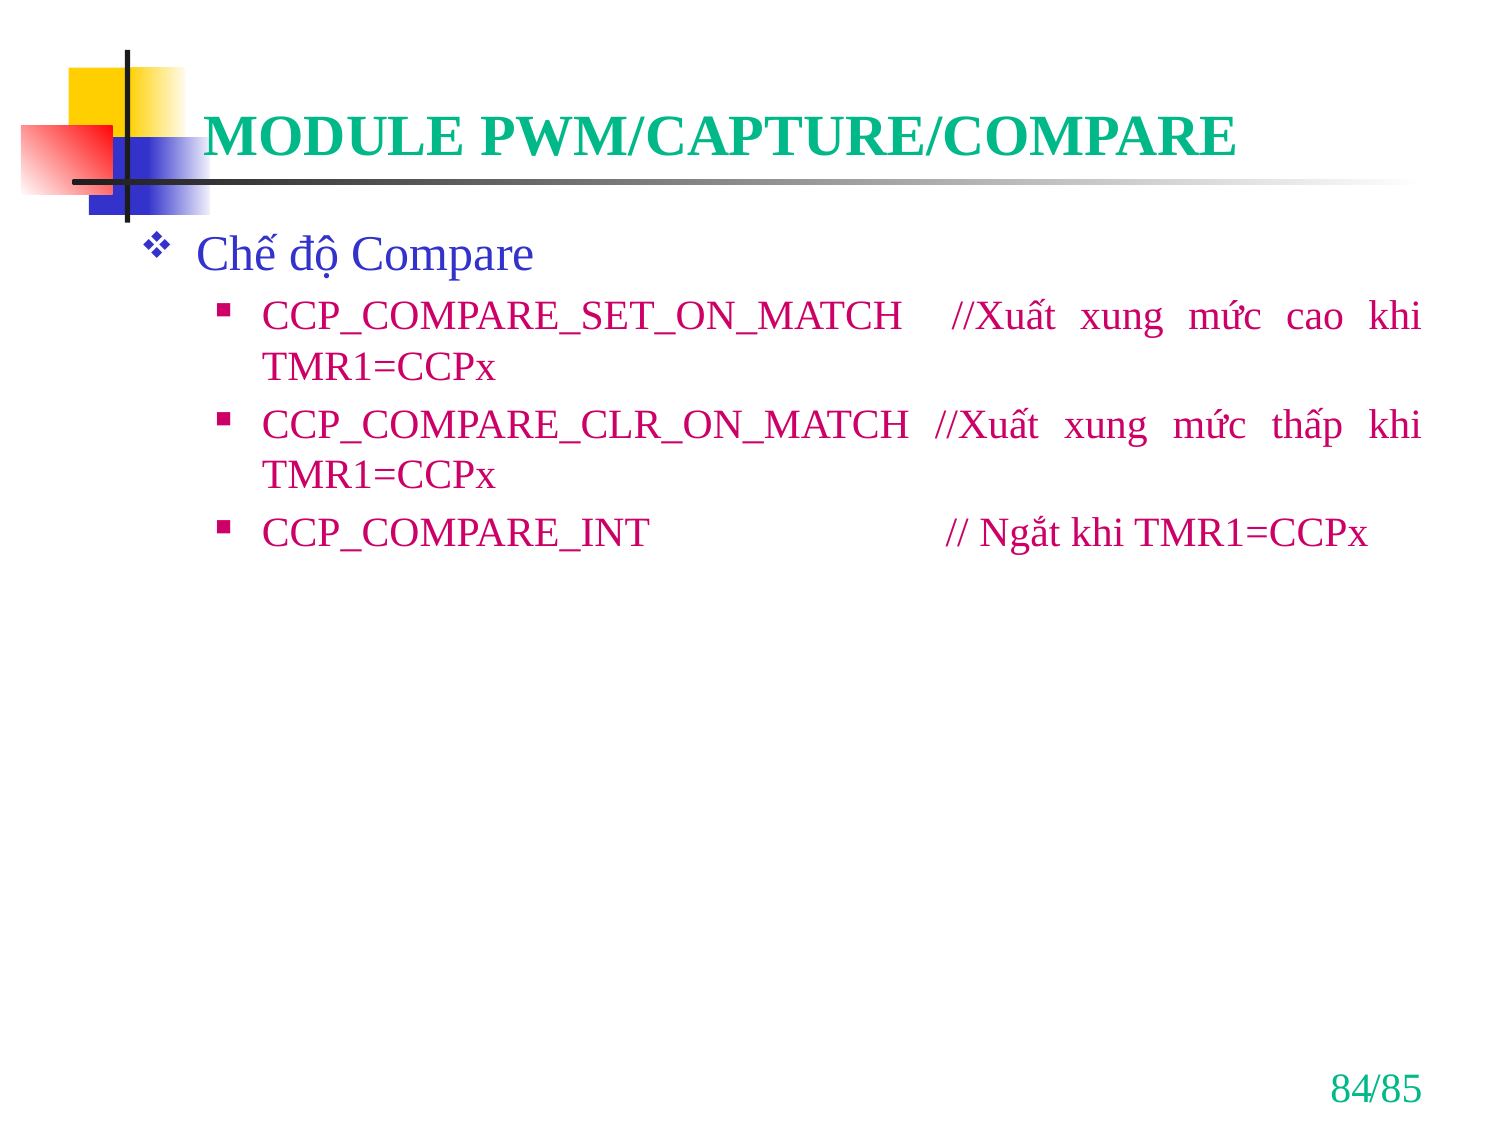

# MODULE PWM/CAPTURE/COMPARE
Chế độ Compare
CCP_COMPARE_SET_ON_MATCH  //Xuất xung mức cao khi TMR1=CCPx
CCP_COMPARE_CLR_ON_MATCH //Xuất xung mức thấp khi TMR1=CCPx
CCP_COMPARE_INT               	        // Ngắt khi TMR1=CCPx

84